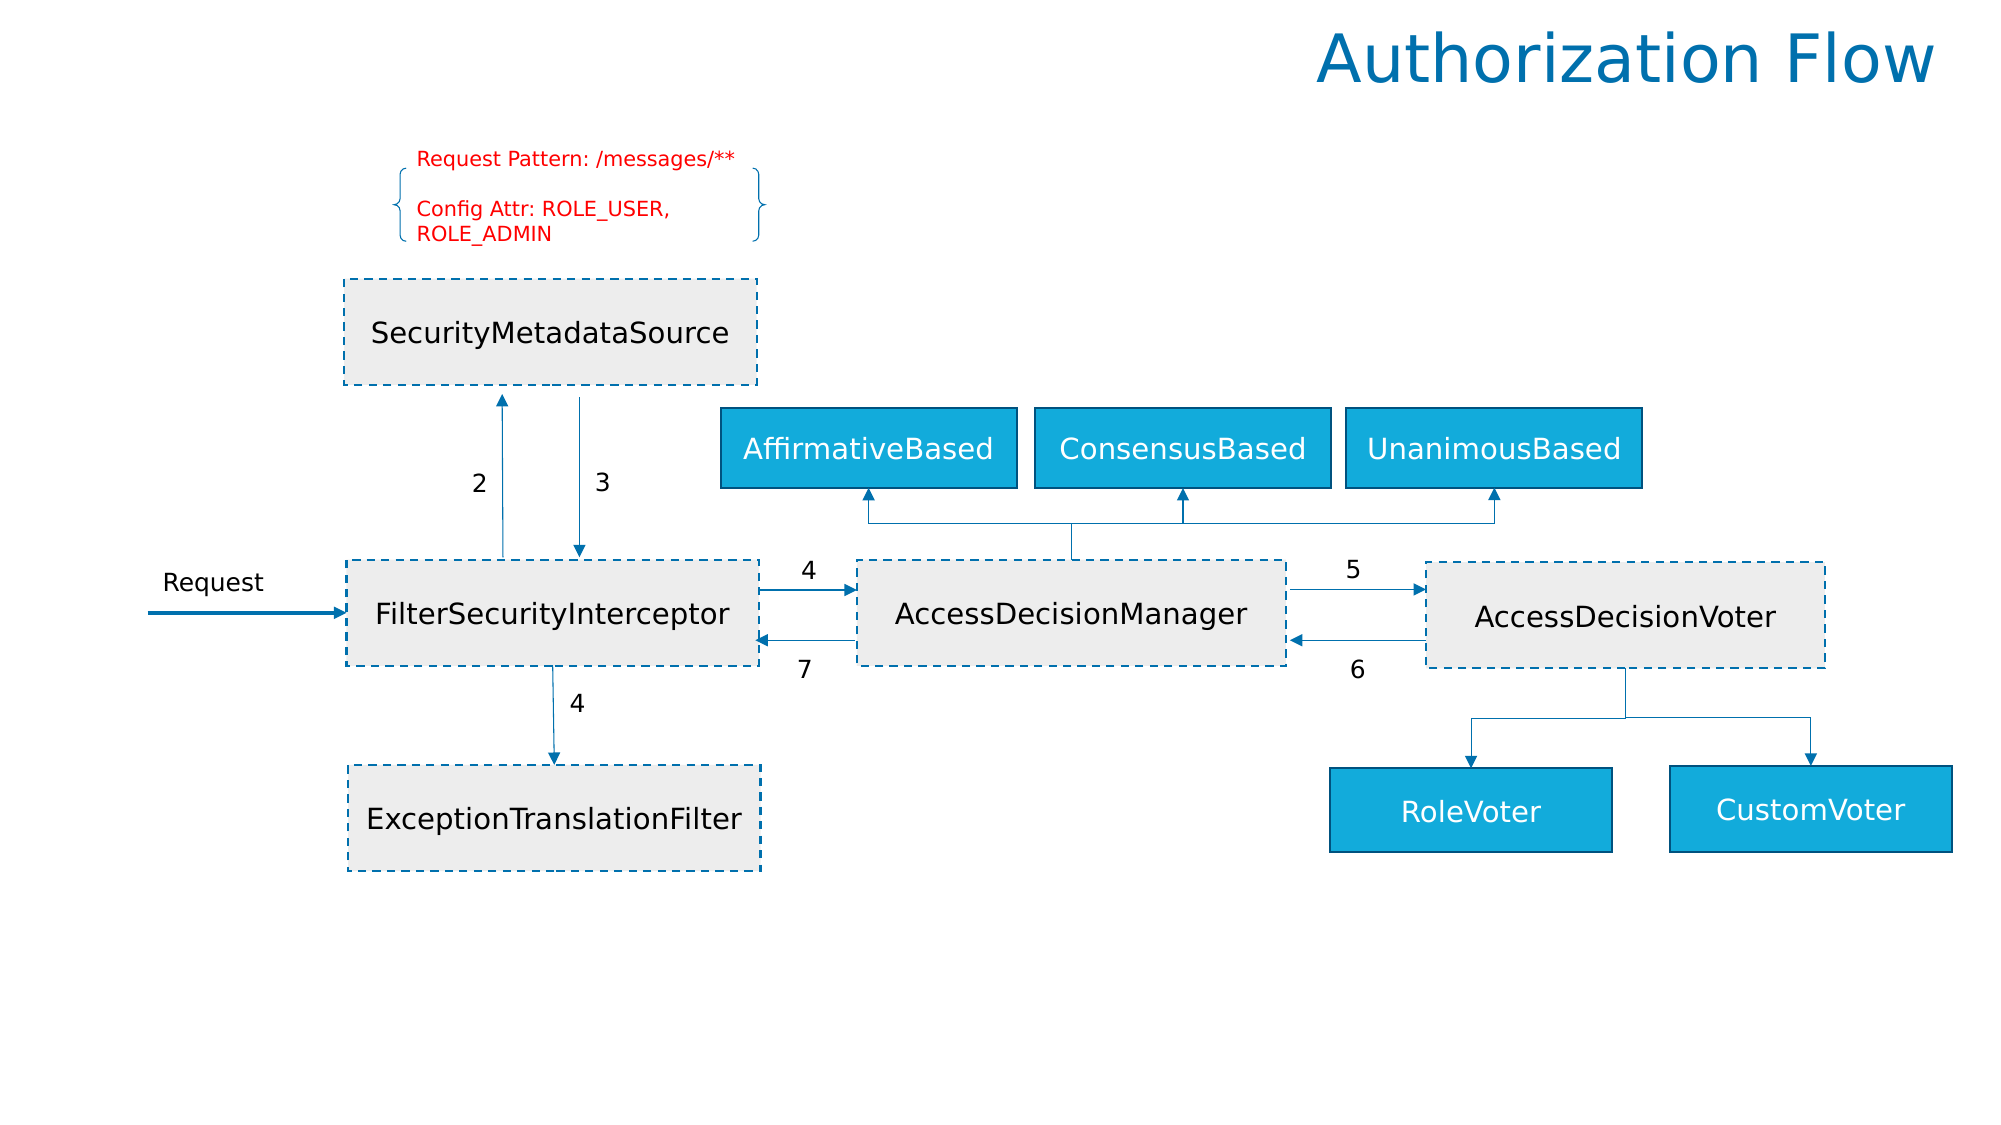

# Authorization Flow

Request Pattern: /messages/**

Config Attr: ROLE_USER, ROLE_ADMIN

SecurityMetadataSource
UnanimousBased
AffirmativeBased
ConsensusBased
3
2
5
4
Request
FilterSecurityInterceptor
AccessDecisionManager
AccessDecisionVoter
7
6
4
ExceptionTranslationFilter
CustomVoter
RoleVoter